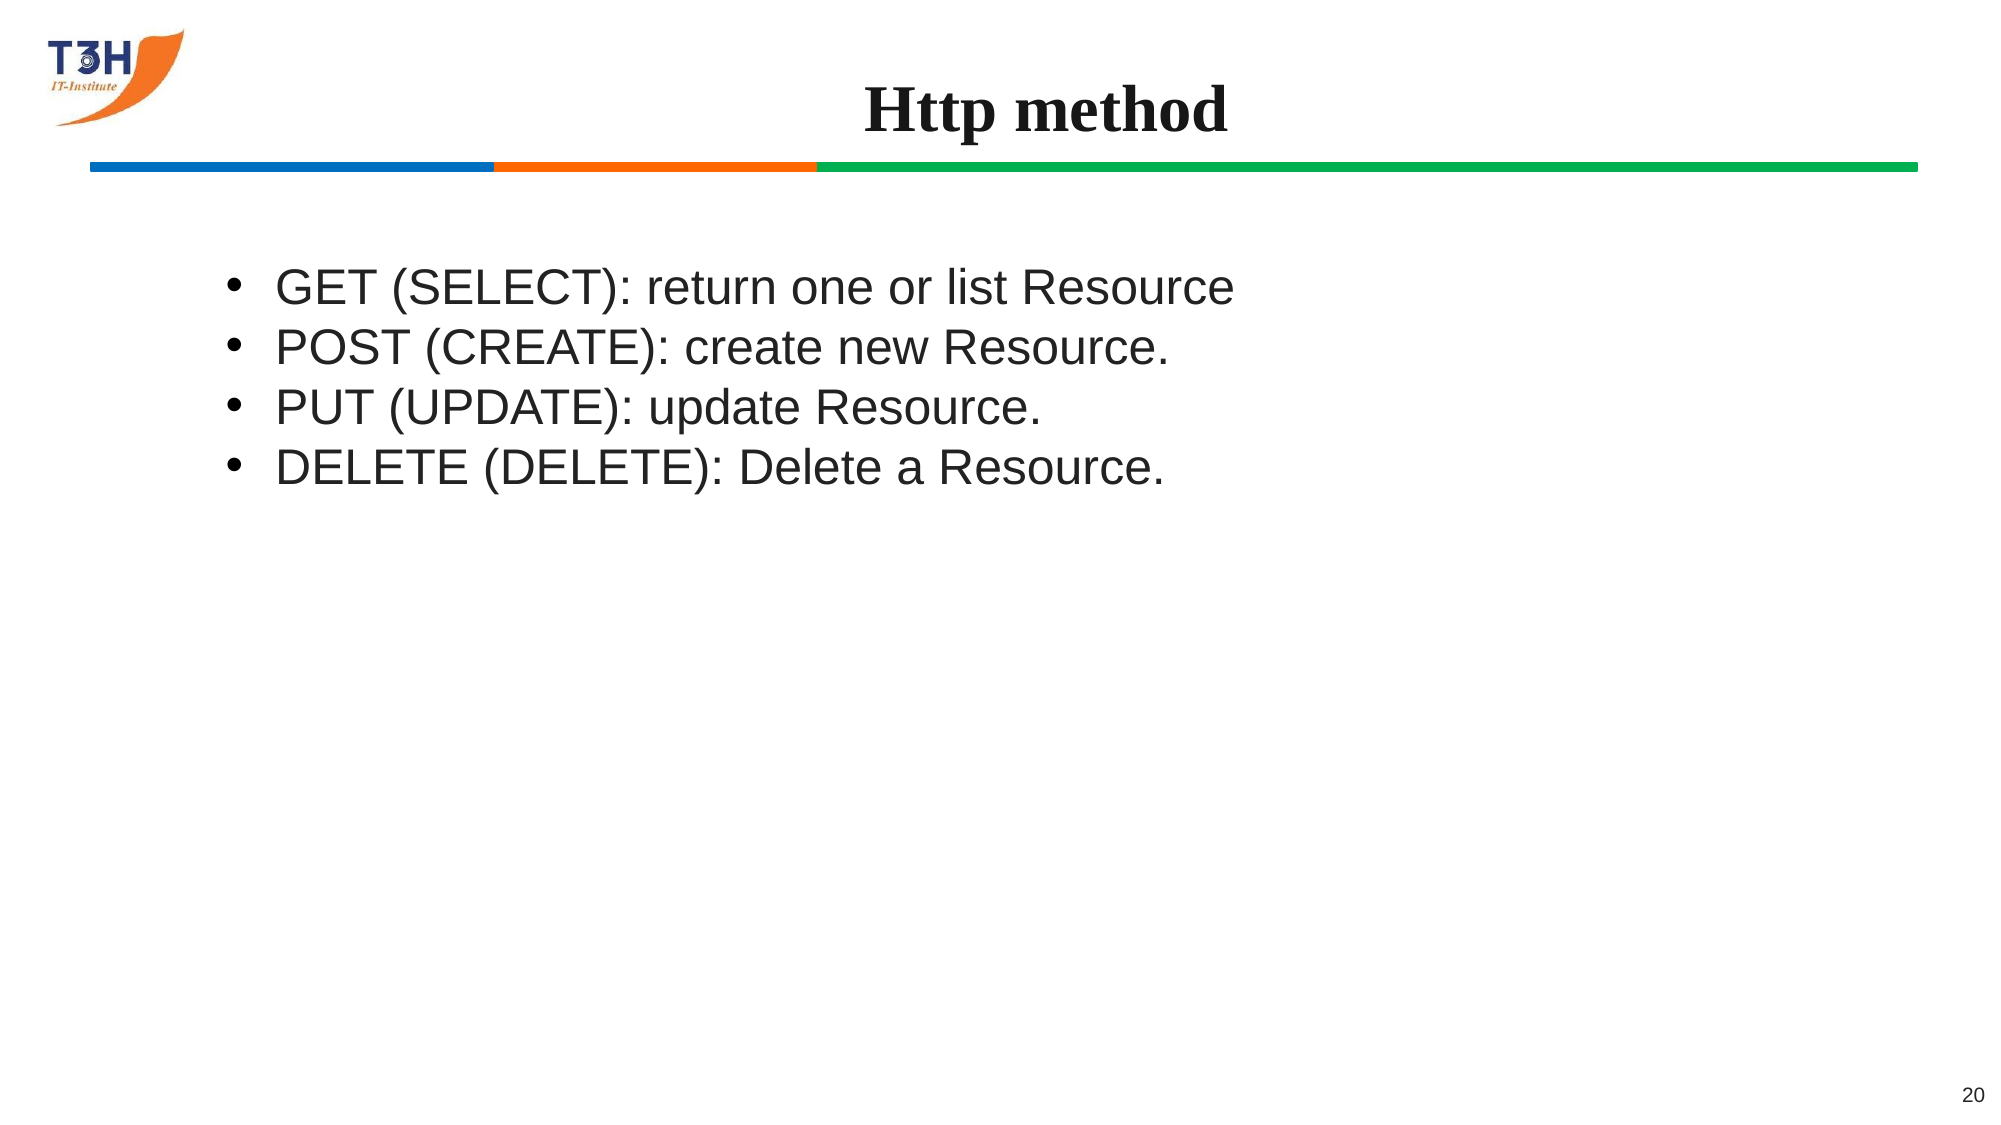

# Http method
 GET (SELECT): return one or list Resource
 POST (CREATE): create new Resource.
 PUT (UPDATE): update Resource.
 DELETE (DELETE): Delete a Resource.
1
2
3
20